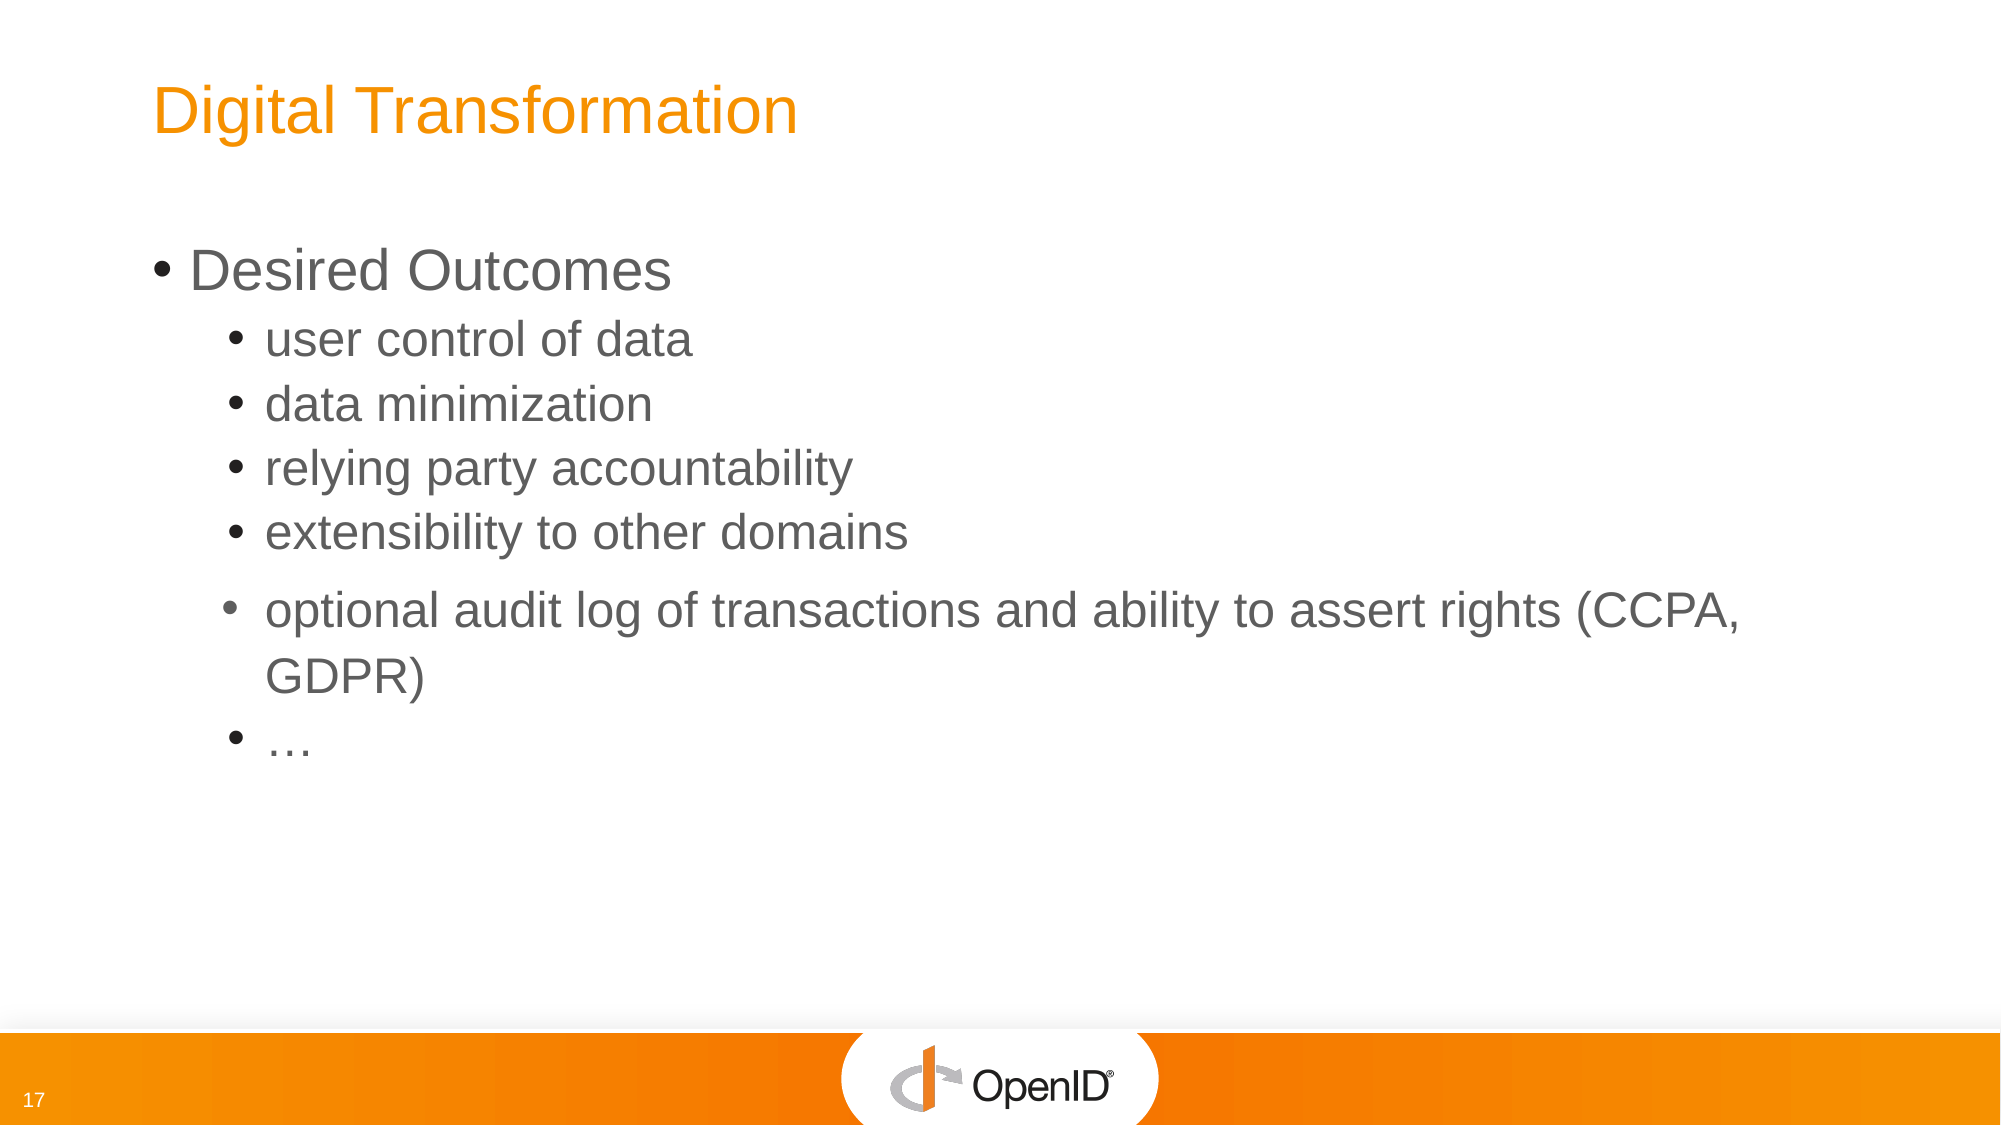

# Digital Transformation
Desired Outcomes
user control of data
data minimization
relying party accountability
extensibility to other domains
optional audit log of transactions and ability to assert rights (CCPA, GDPR)
…